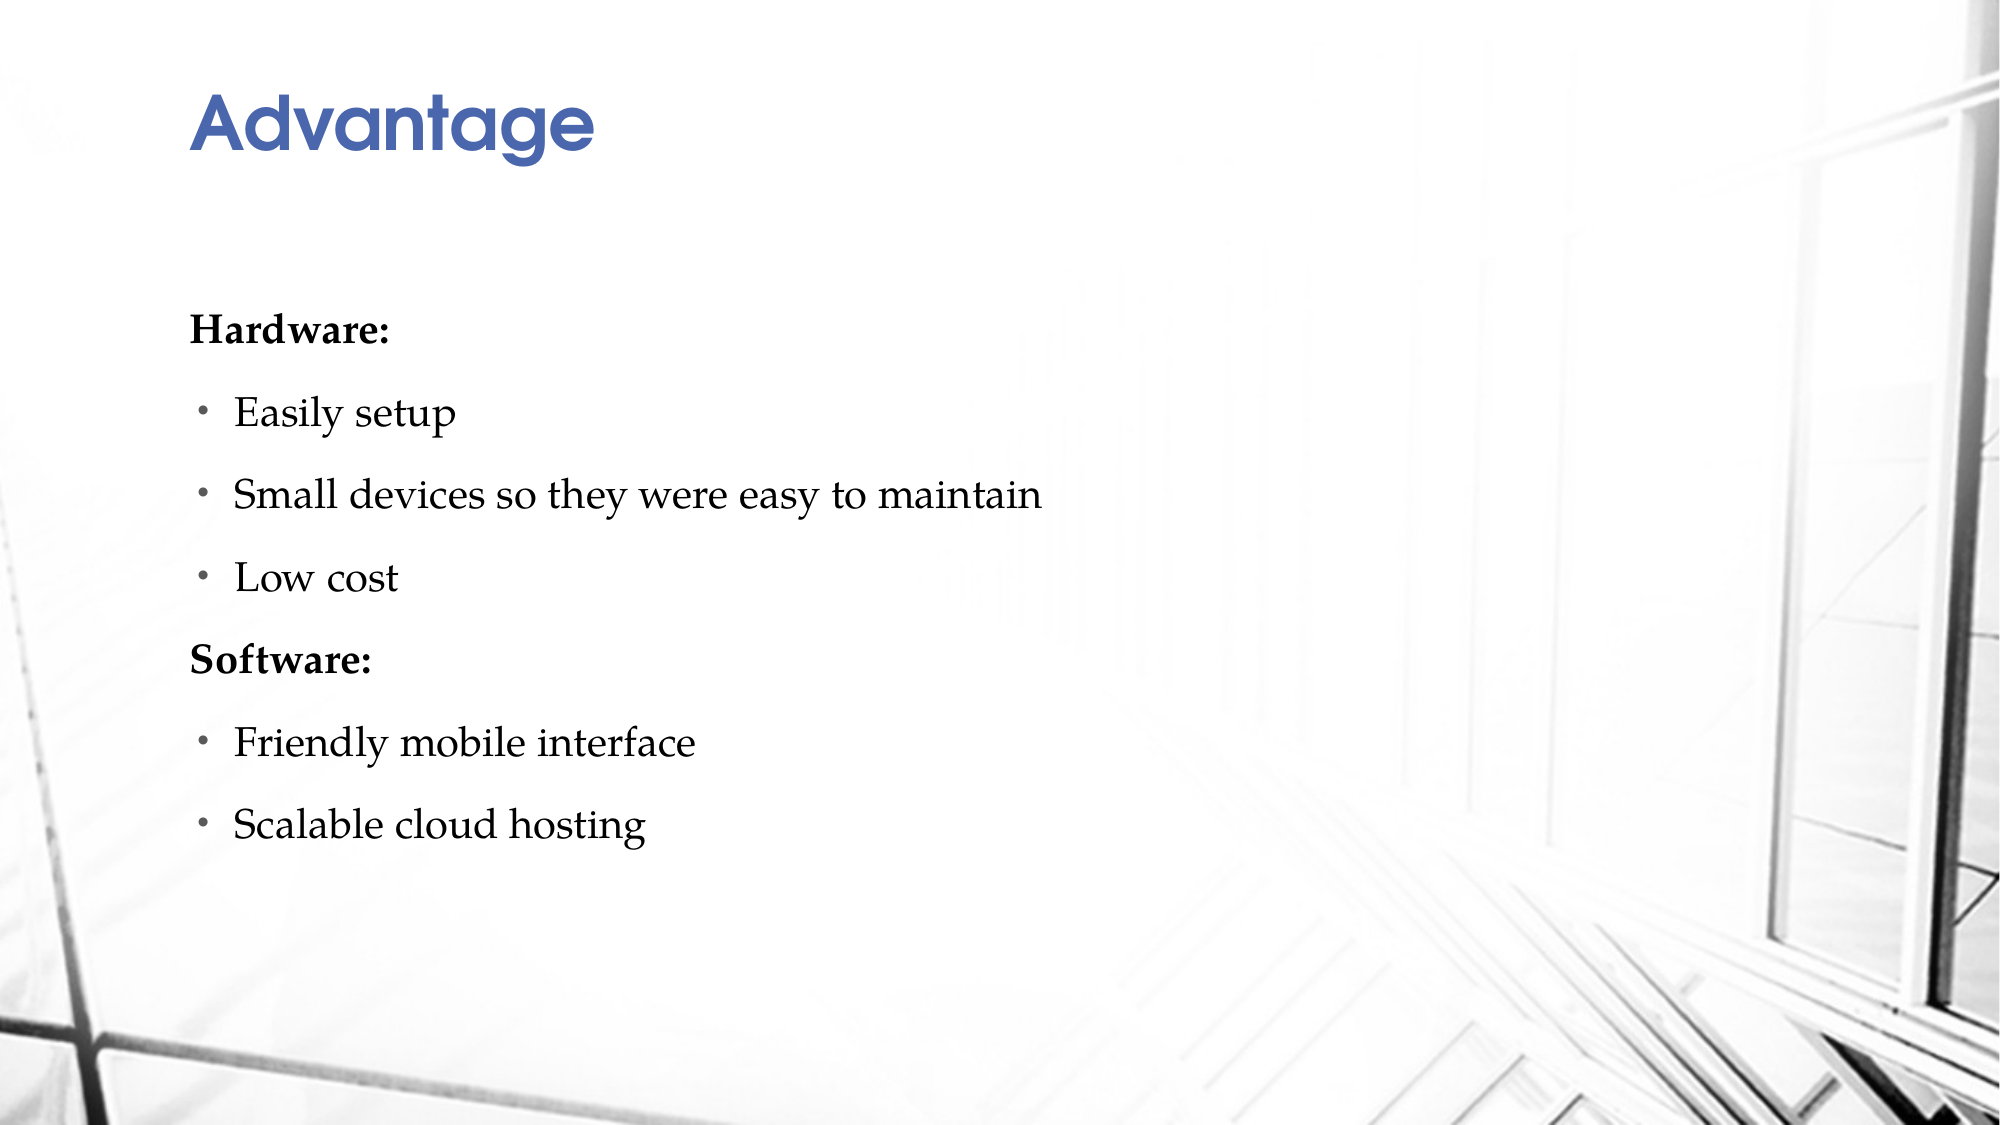

# Advantage
Hardware:
Easily setup
Small devices so they were easy to maintain
Low cost
Software:
Friendly mobile interface
Scalable cloud hosting